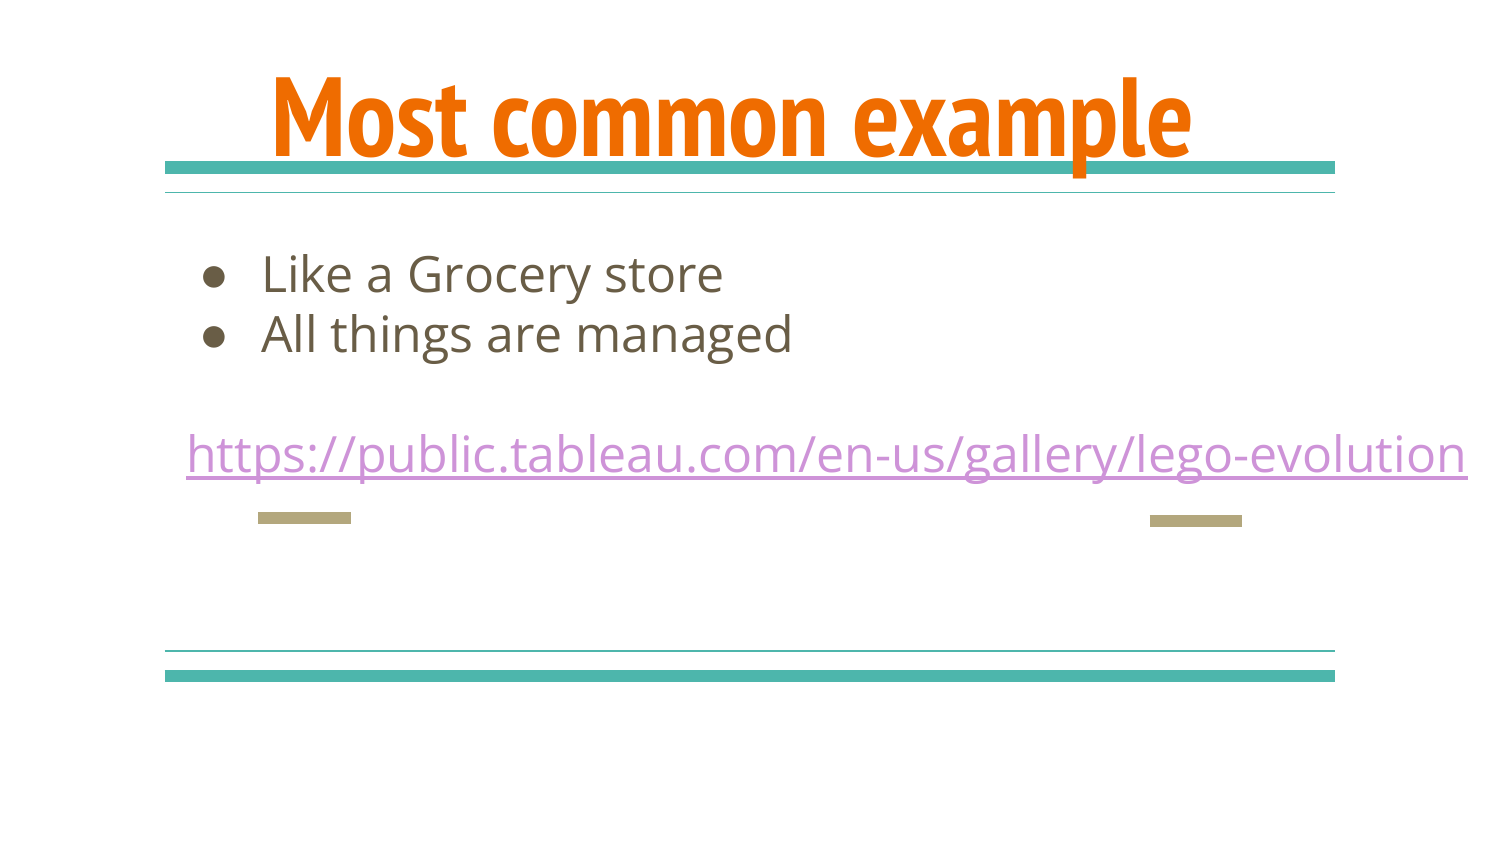

# Most common example
Like a Grocery store
All things are managed

https://public.tableau.com/en-us/gallery/lego-evolution